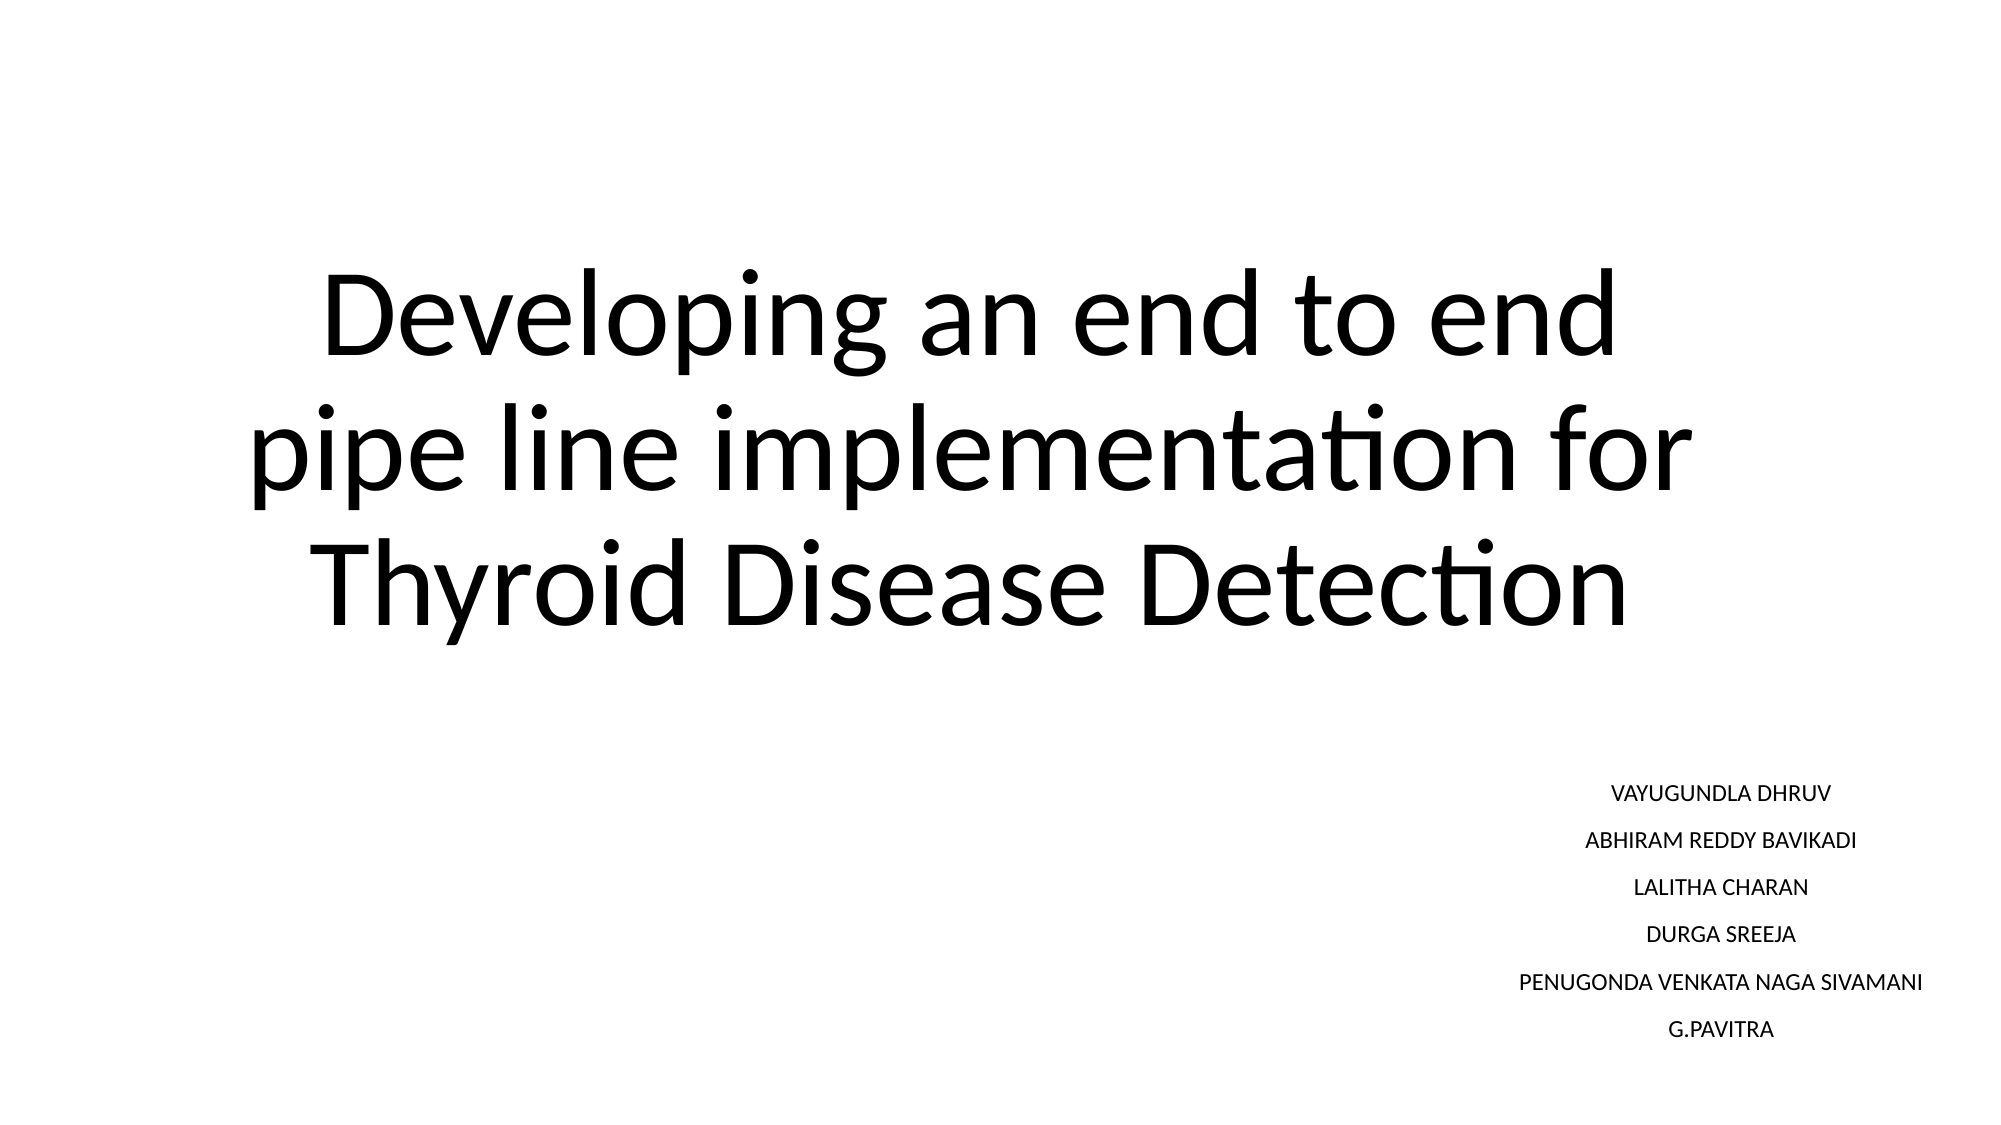

# Developing an end to end pipe line implementation for Thyroid Disease Detection
VAYUGUNDLA DHRUV
ABHIRAM REDDY BAVIKADI
LALITHA CHARAN
DURGA SREEJA
PENUGONDA VENKATA NAGA SIVAMANI
G.PAVITRA